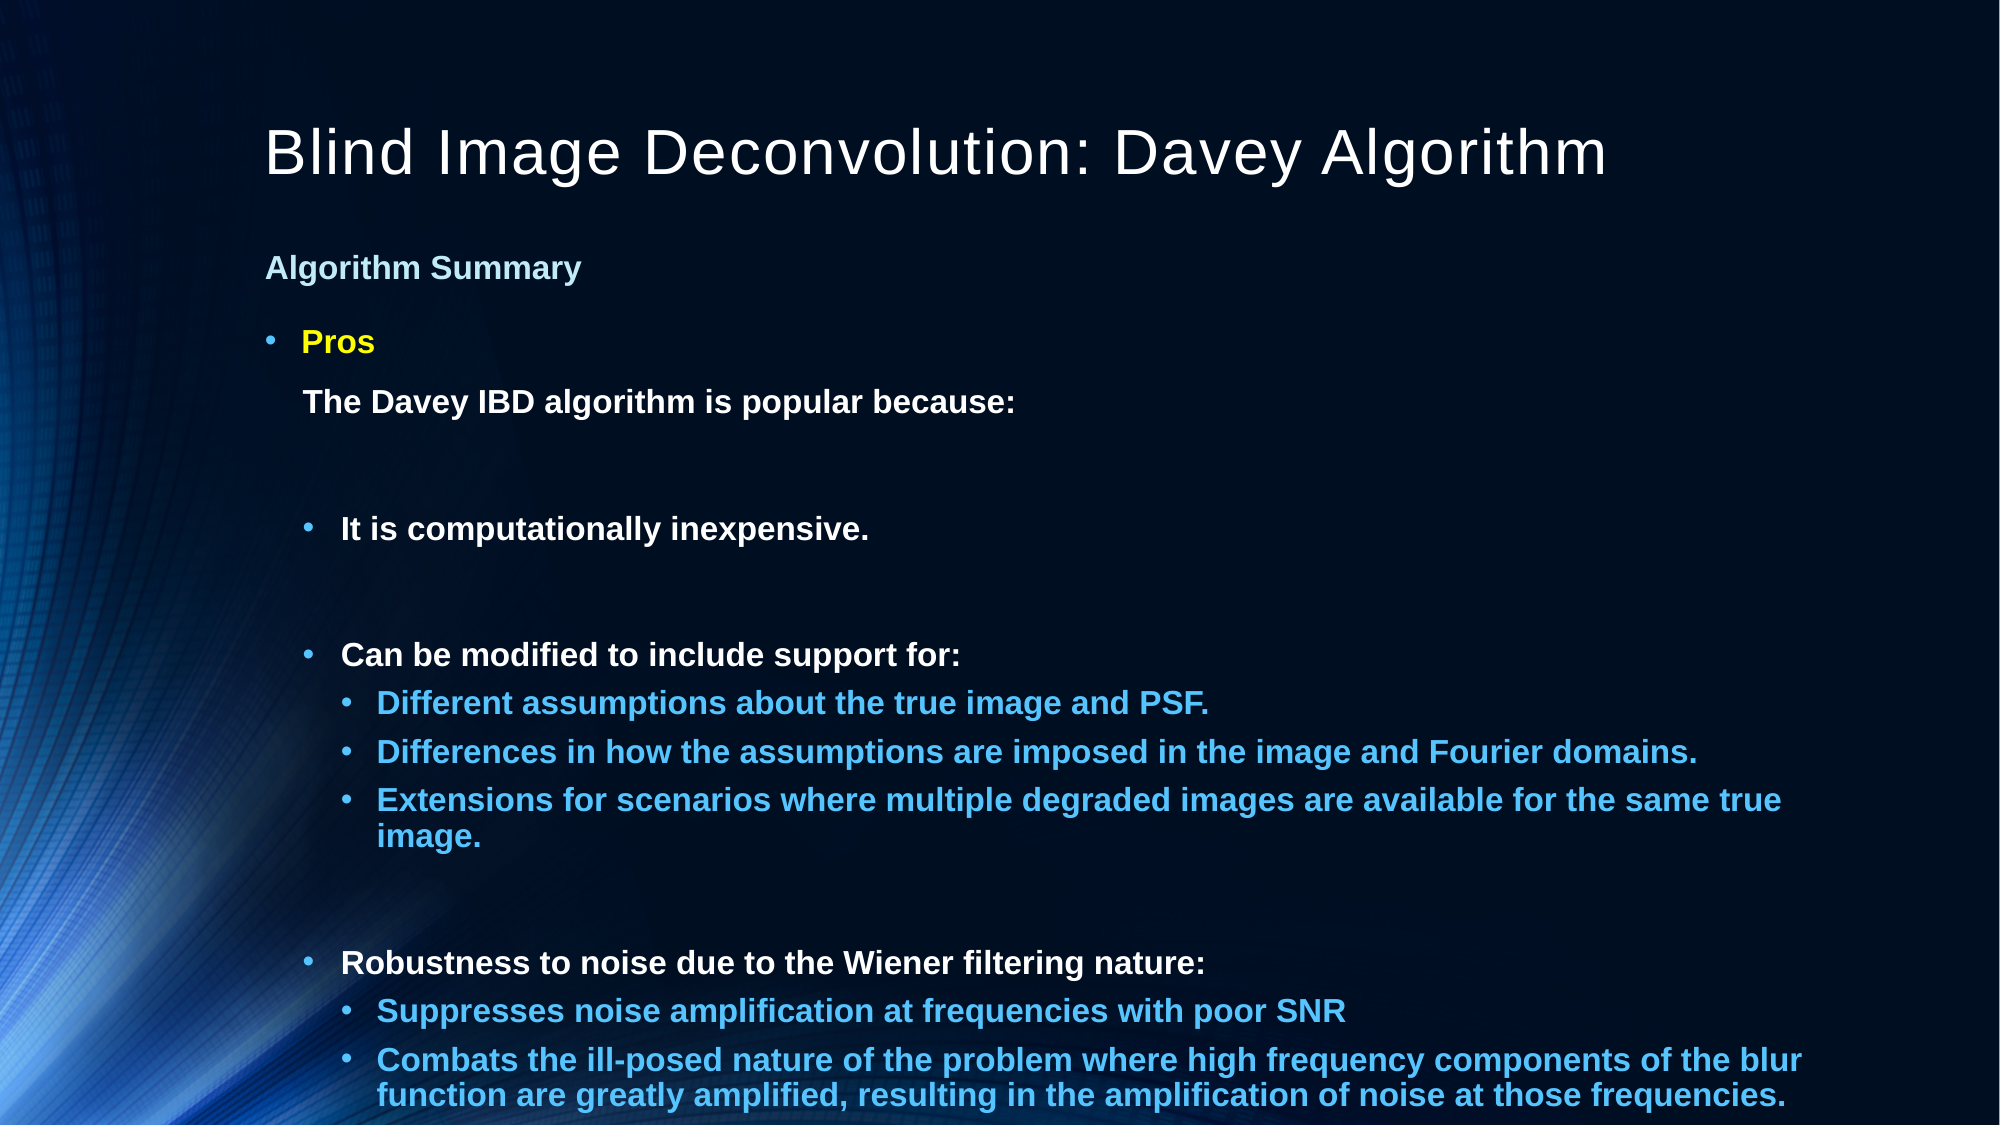

# Blind Image Deconvolution: Davey Algorithm
Algorithm Summary
Pros
The Davey IBD algorithm is popular because:

It is computationally inexpensive.

Can be modified to include support for:
Different assumptions about the true image and PSF.
Differences in how the assumptions are imposed in the image and Fourier domains.
Extensions for scenarios where multiple degraded images are available for the same true image.

Robustness to noise due to the Wiener filtering nature:
Suppresses noise amplification at frequencies with poor SNR
Combats the ill-posed nature of the problem where high frequency components of the blur function are greatly amplified, resulting in the amplification of noise at those frequencies.